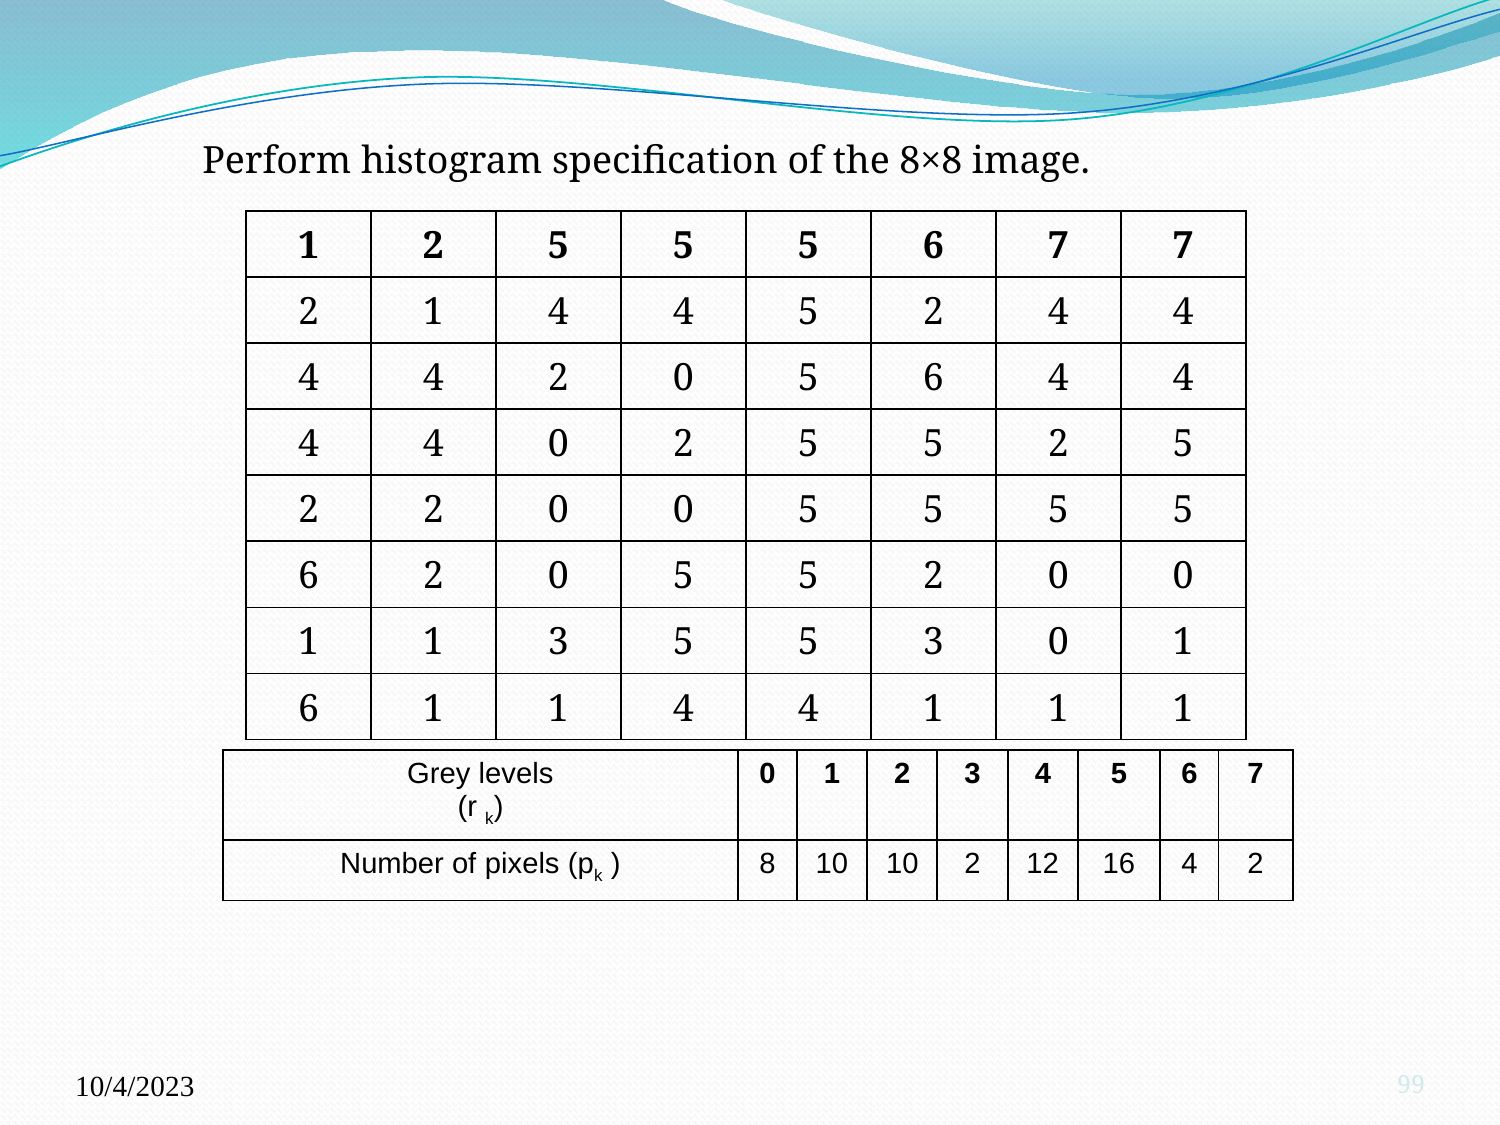

Perform histogram specification of the 8×8 image.
| 1 | 2 | 5 | 5 | 5 | 6 | 7 | 7 |
| --- | --- | --- | --- | --- | --- | --- | --- |
| 2 | 1 | 4 | 4 | 5 | 2 | 4 | 4 |
| 4 | 4 | 2 | 0 | 5 | 6 | 4 | 4 |
| 4 | 4 | 0 | 2 | 5 | 5 | 2 | 5 |
| 2 | 2 | 0 | 0 | 5 | 5 | 5 | 5 |
| 6 | 2 | 0 | 5 | 5 | 2 | 0 | 0 |
| 1 | 1 | 3 | 5 | 5 | 3 | 0 | 1 |
| 6 | 1 | 1 | 4 | 4 | 1 | 1 | 1 |
| Grey levels (r k) | 0 | 1 | 2 | 3 | 4 | 5 | 6 | 7 |
| --- | --- | --- | --- | --- | --- | --- | --- | --- |
| Number of pixels (pk ) | 8 | 10 | 10 | 2 | 12 | 16 | 4 | 2 |
10/4/2023
99